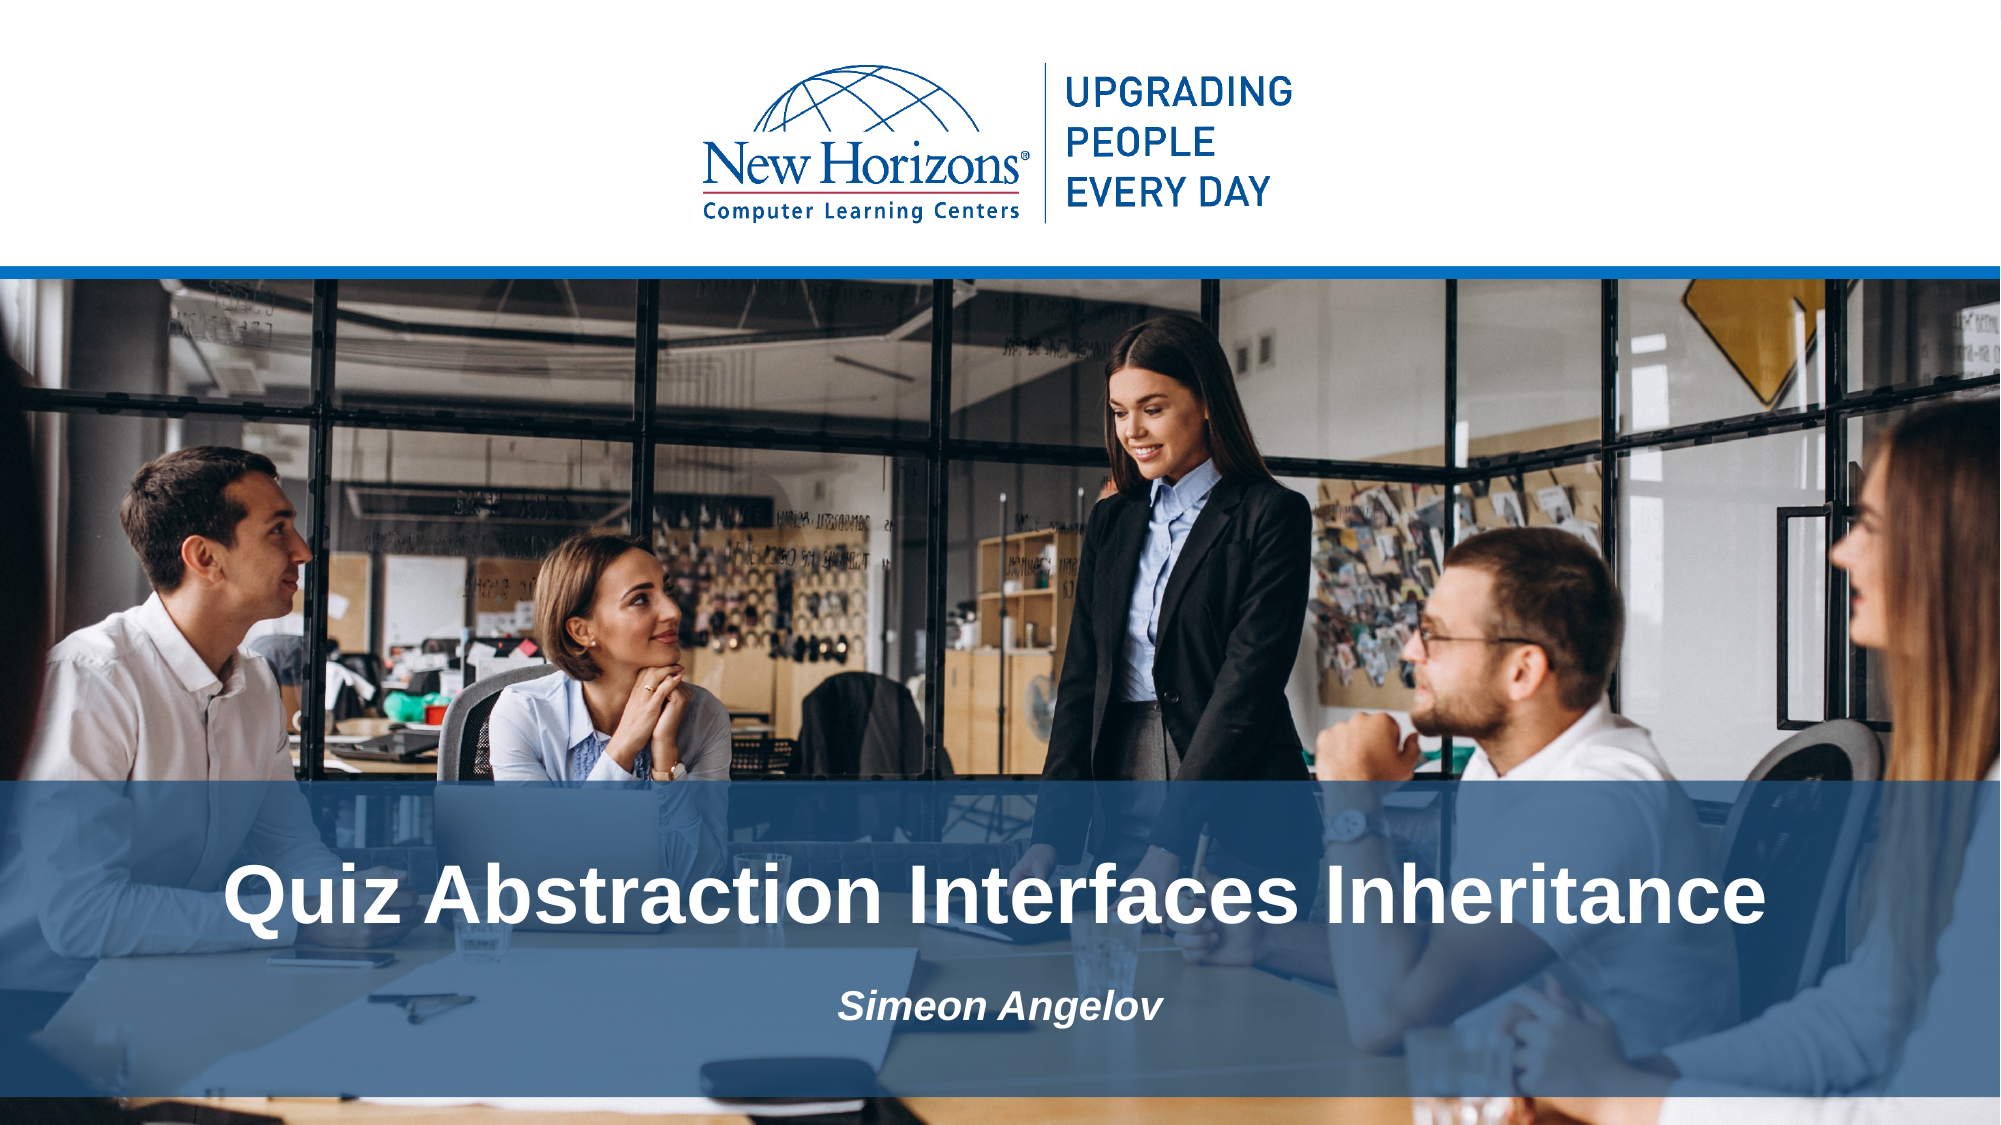

# Quiz Abstraction Interfaces Inheritance
Simeon Angelov